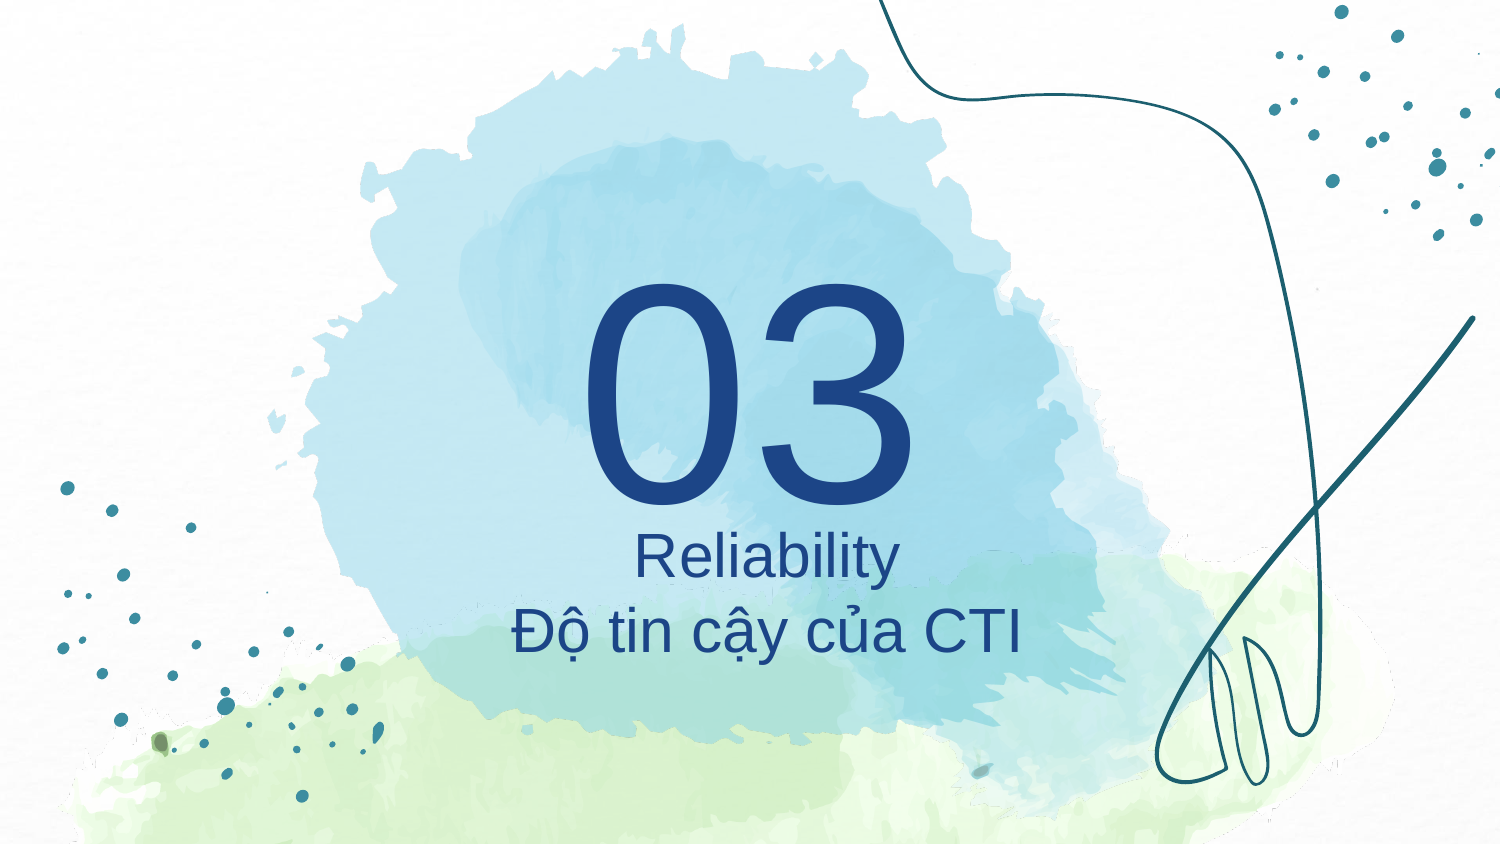

03
# Reliability Độ tin cậy của CTI